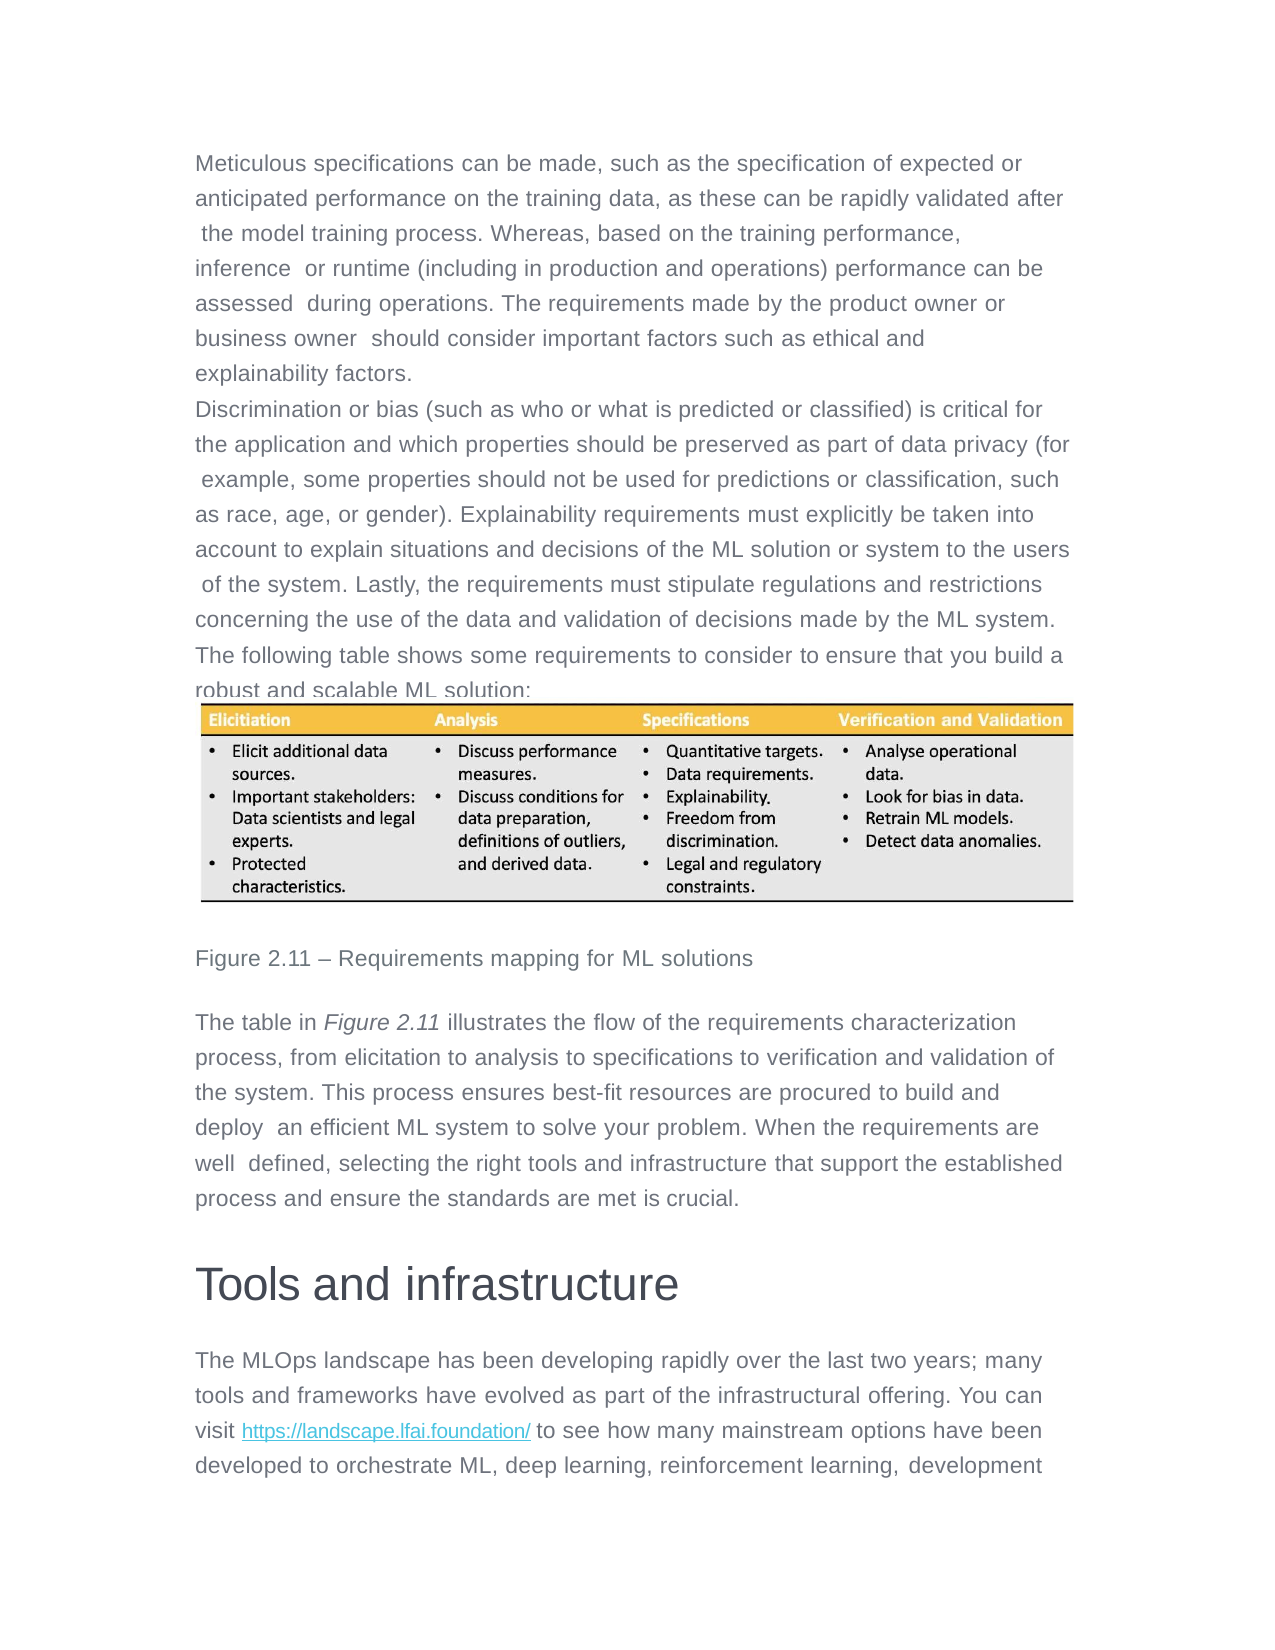

Meticulous specifications can be made, such as the specification of expected or  anticipated performance on the training data, as these can be rapidly validated after  the model training process. Whereas, based on the training performance, inference  or runtime (including in production and operations) performance can be assessed  during operations. The requirements made by the product owner or business owner  should consider important factors such as ethical and explainability factors.
Discrimination or bias (such as who or what is predicted or classified) is critical for  the application and which properties should be preserved as part of data privacy (for  example, some properties should not be used for predictions or classification, such  as race, age, or gender). Explainability requirements must explicitly be taken into  account to explain situations and decisions of the ML solution or system to the users  of the system. Lastly, the requirements must stipulate regulations and restrictions  concerning the use of the data and validation of decisions made by the ML system.  The following table shows some requirements to consider to ensure that you build a  robust and scalable ML solution:

Figure 2.11 – Requirements mapping for ML solutions

The table in Figure 2.11 illustrates the flow of the requirements characterization  process, from elicitation to analysis to specifications to verification and validation of  the system. This process ensures best-fit resources are procured to build and deploy  an efficient ML system to solve your problem. When the requirements are well  defined, selecting the right tools and infrastructure that support the established  process and ensure the standards are met is crucial.

Tools and infrastructure
The MLOps landscape has been developing rapidly over the last two years; many  tools and frameworks have evolved as part of the infrastructural offering. You can  visit https://landscape.lfai.foundation/ to see how many mainstream options have been  developed to orchestrate ML, deep learning, reinforcement learning, development